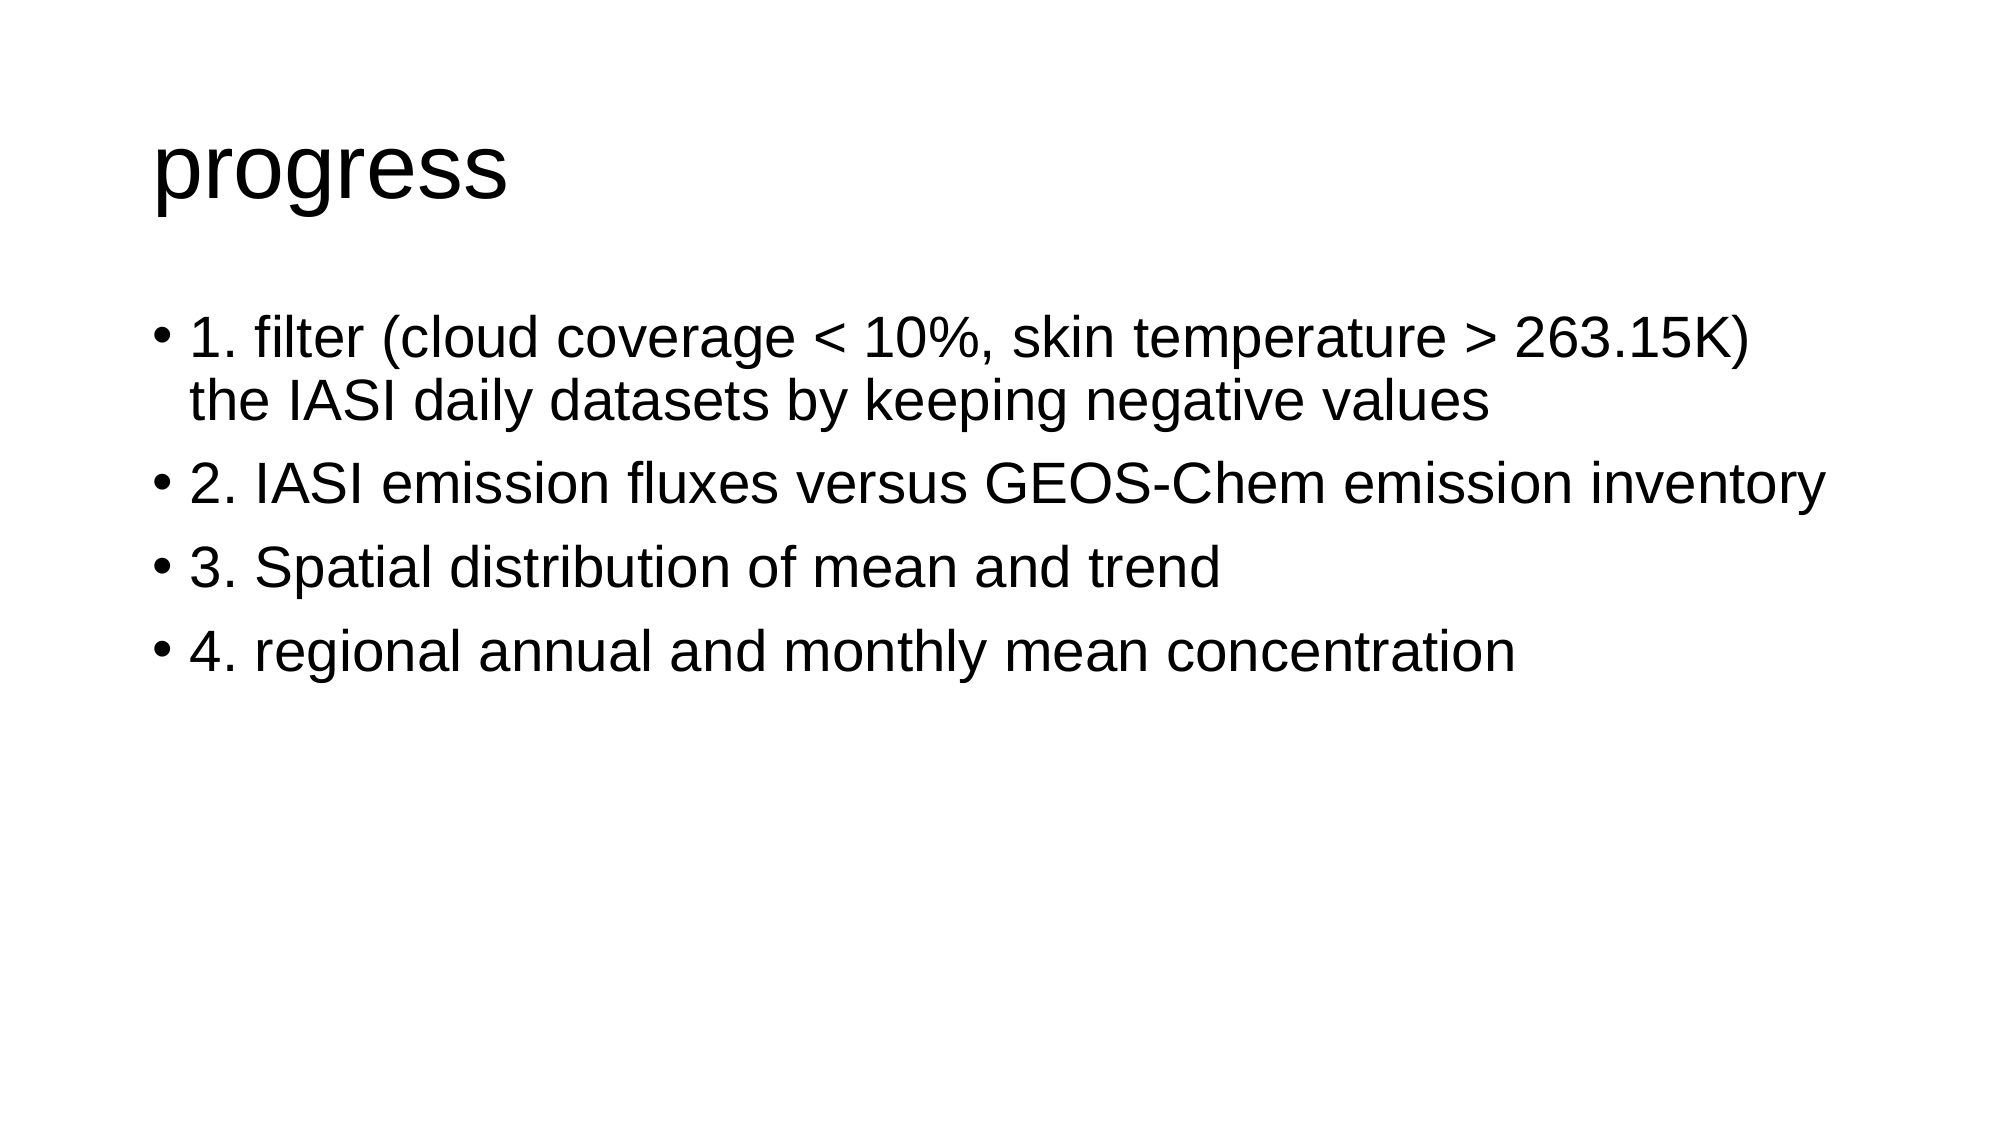

# progress
1. filter (cloud coverage < 10%, skin temperature > 263.15K) the IASI daily datasets by keeping negative values
2. IASI emission fluxes versus GEOS-Chem emission inventory
3. Spatial distribution of mean and trend
4. regional annual and monthly mean concentration